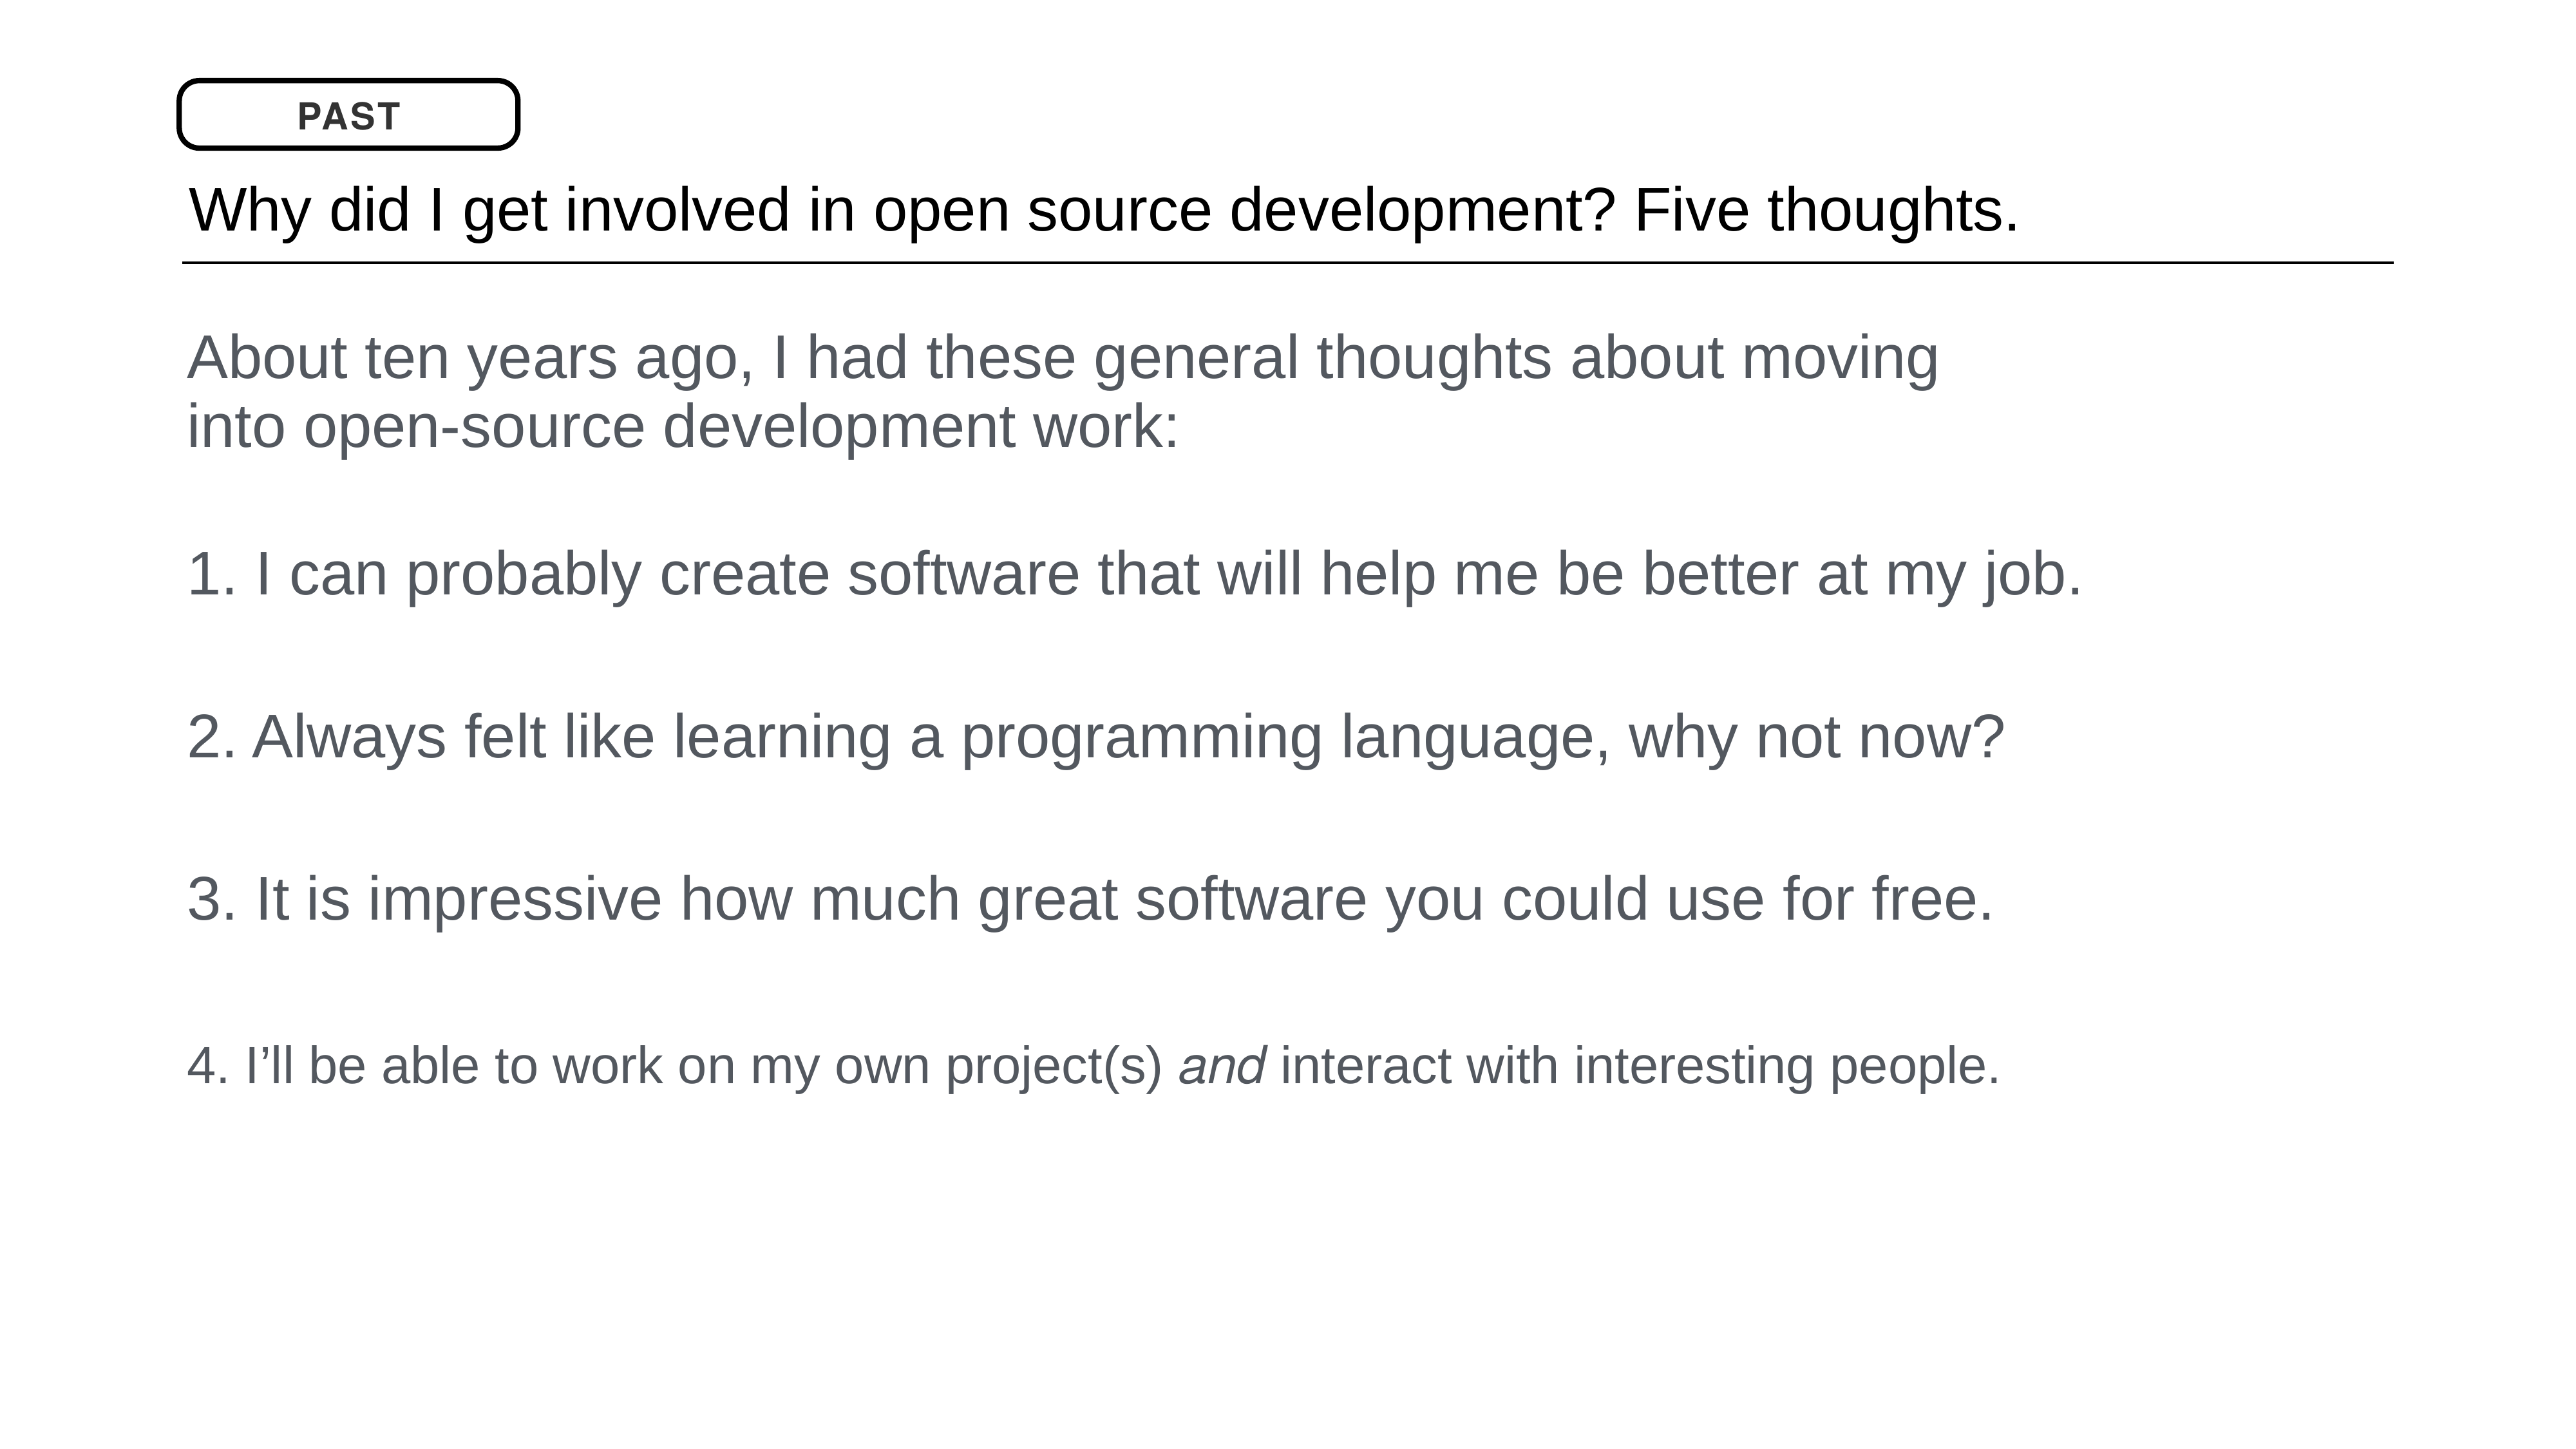

PAST
Why did I get involved in open source development? Five thoughts.

About ten years ago, I had these general thoughts about moving into open-source development work:
1. I can probably create software that will help me be better at my job.
2. Always felt like learning a programming language, why not now?
3. It is impressive how much great software you could use for free.
4. I’ll be able to work on my own project(s) and interact with interesting people.